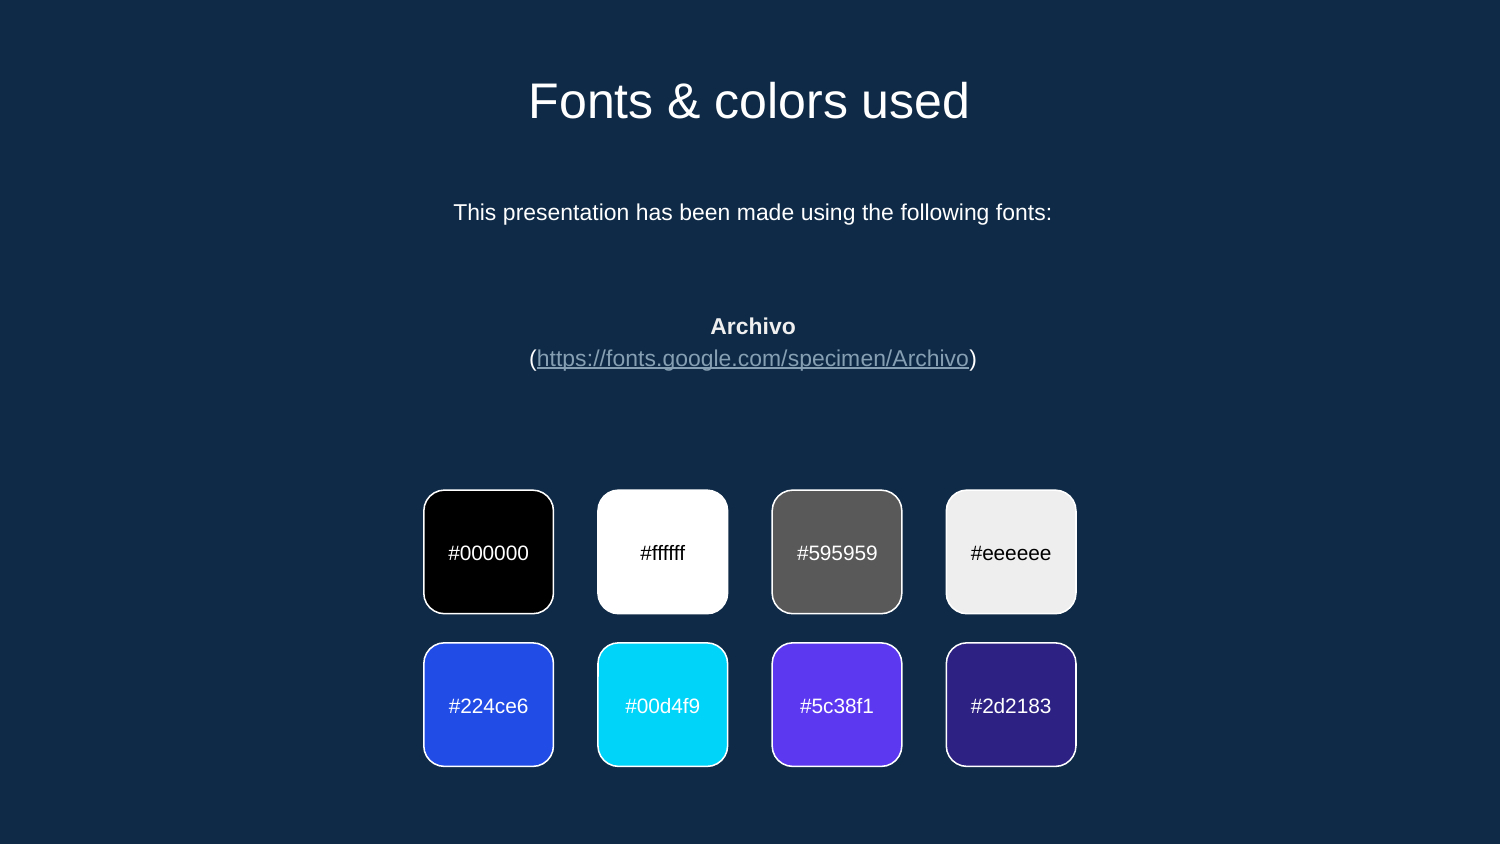

# Fonts & colors used
This presentation has been made using the following fonts:

Archivo
(https://fonts.google.com/specimen/Archivo)

#000000
#ffffff
#595959
#eeeeee

#224ce6
#00d4f9
#5c38f1
#2d2183